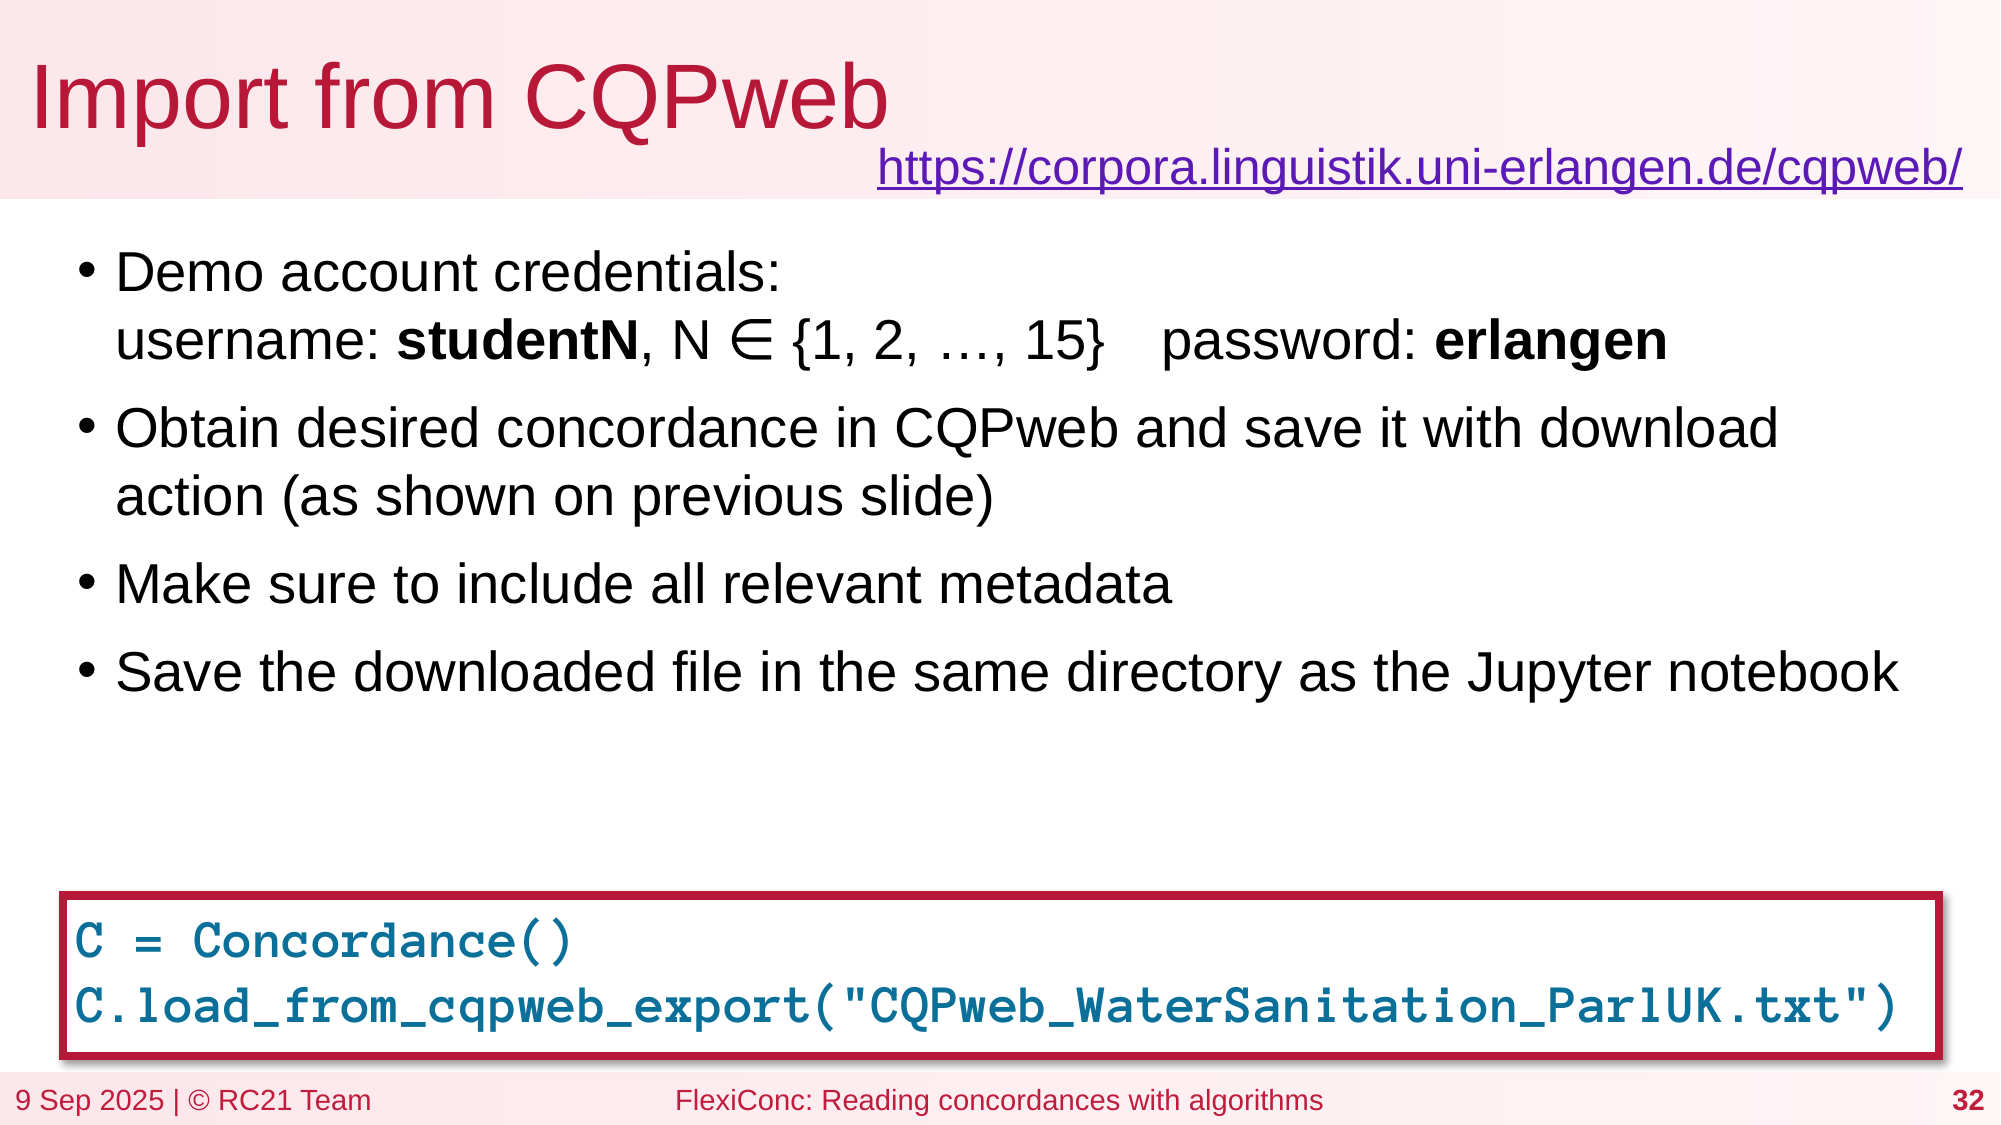

# Import from CQPweb
https://corpora.linguistik.uni-erlangen.de/cqpweb/
Demo account credentials:
username: studentN, N ∈ {1, 2, …, 15} password: erlangen
Obtain desired concordance in CQPweb and save it with download action (as shown on previous slide)
Make sure to include all relevant metadata
Save the downloaded file in the same directory as the Jupyter notebook

C = Concordance()
C.load_from_cqpweb_export("CQPweb_WaterSanitation_ParlUK.txt")
FlexiConc: Reading concordances with algorithms
9 Sep 2025 | © RC21 Team
32